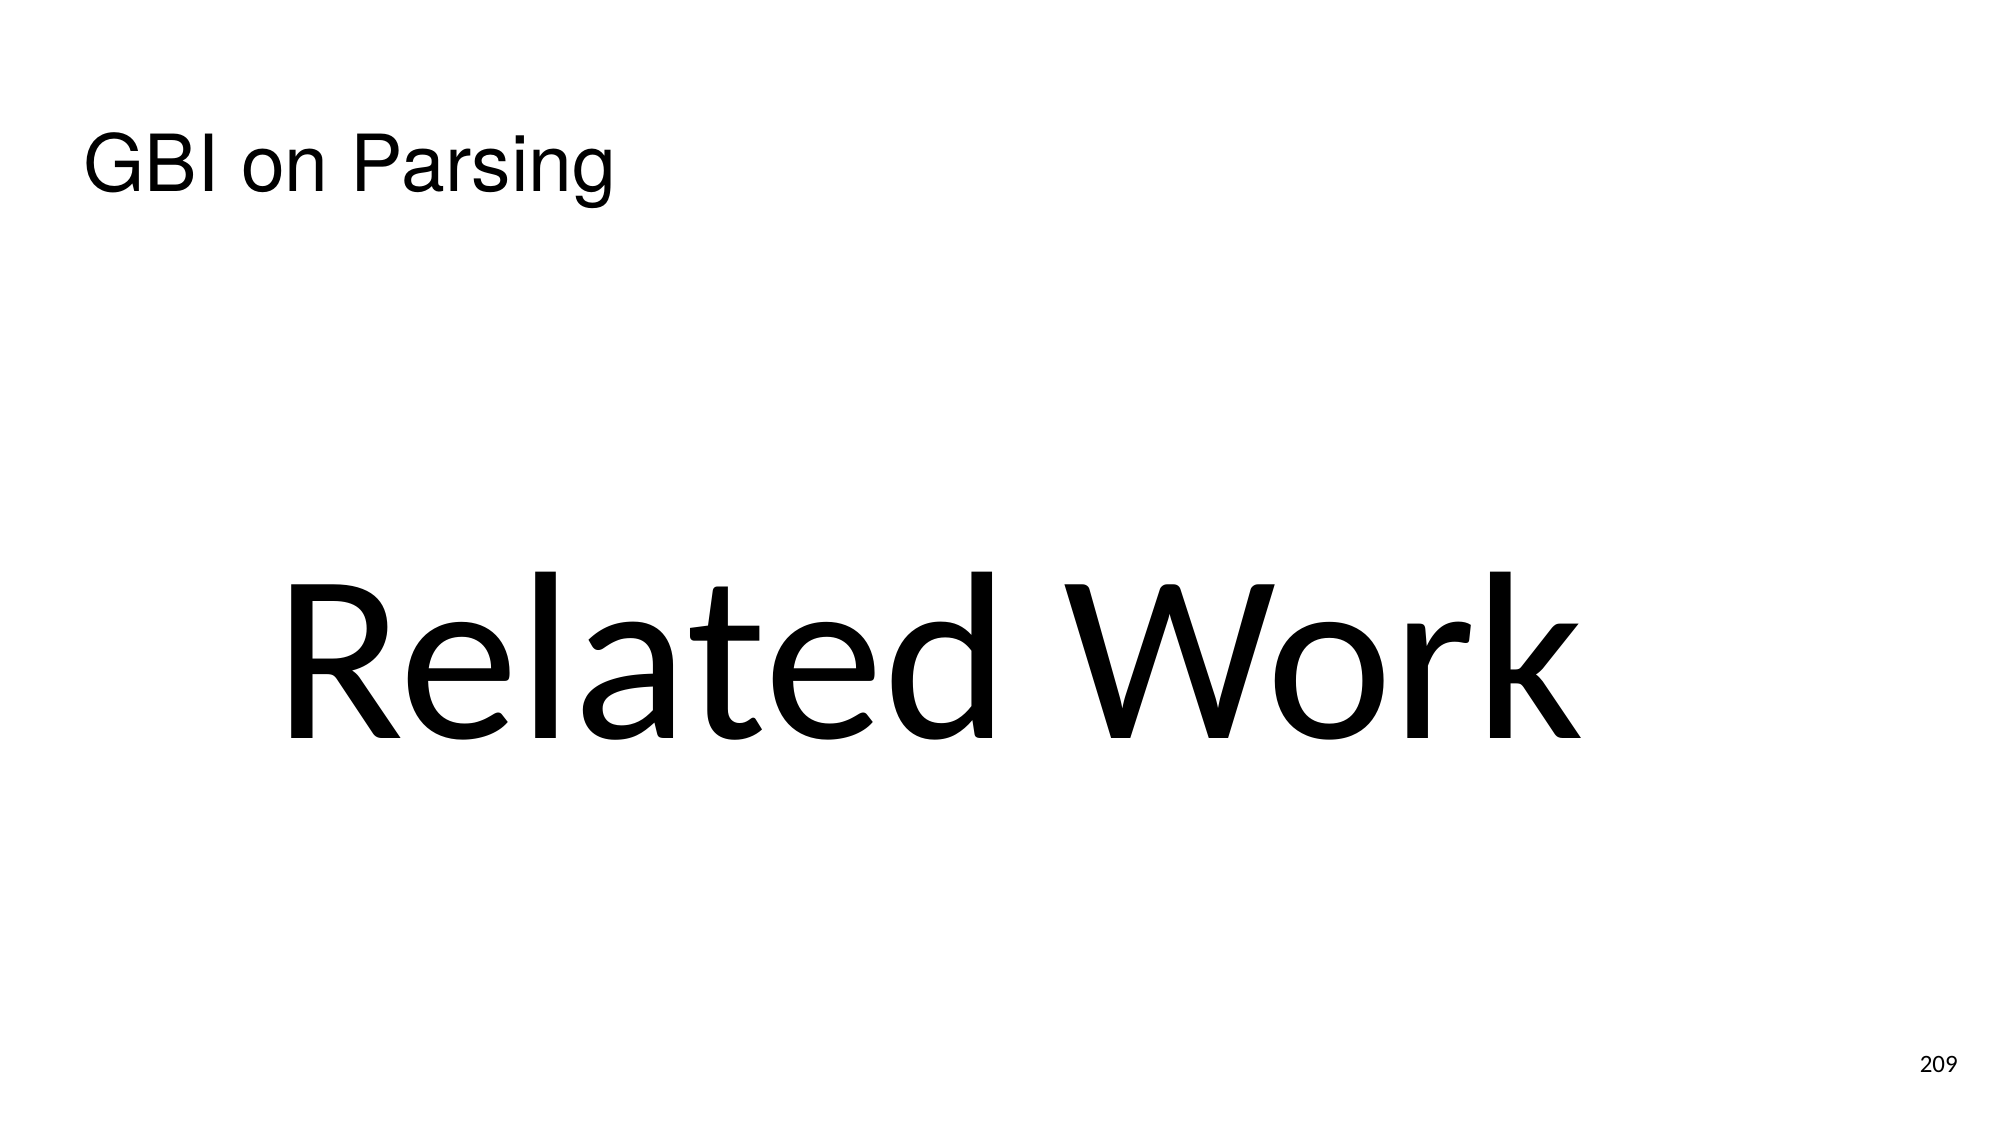

# GBI on Parsing

Related Work
209